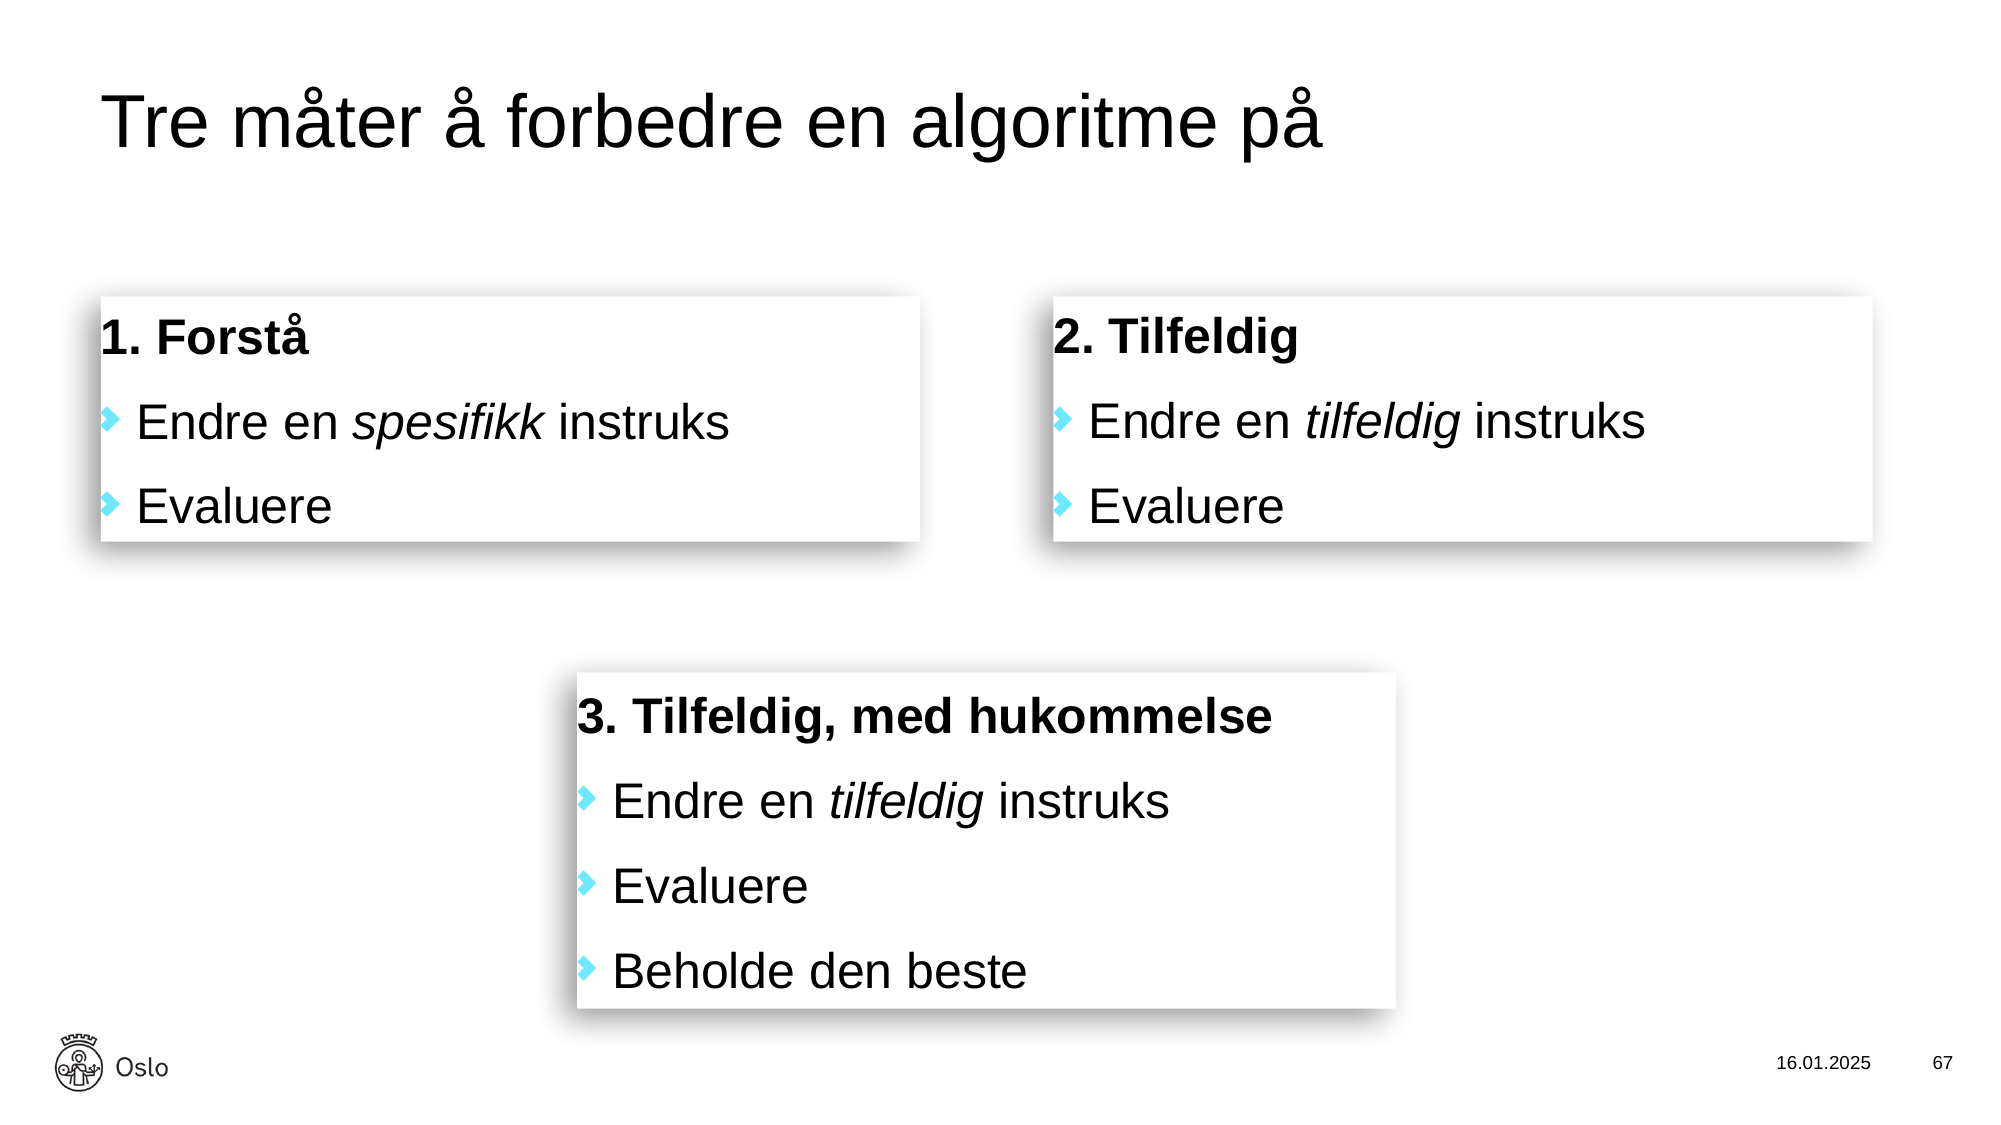

# Tre måter å forbedre en algoritme på
1. Forstå
Endre en spesifikk instruks
Evaluere
2. Tilfeldig
Endre en tilfeldig instruks
Evaluere
3. Tilfeldig, med hukommelse
Endre en tilfeldig instruks
Evaluere
Beholde den beste
16.01.2025
67